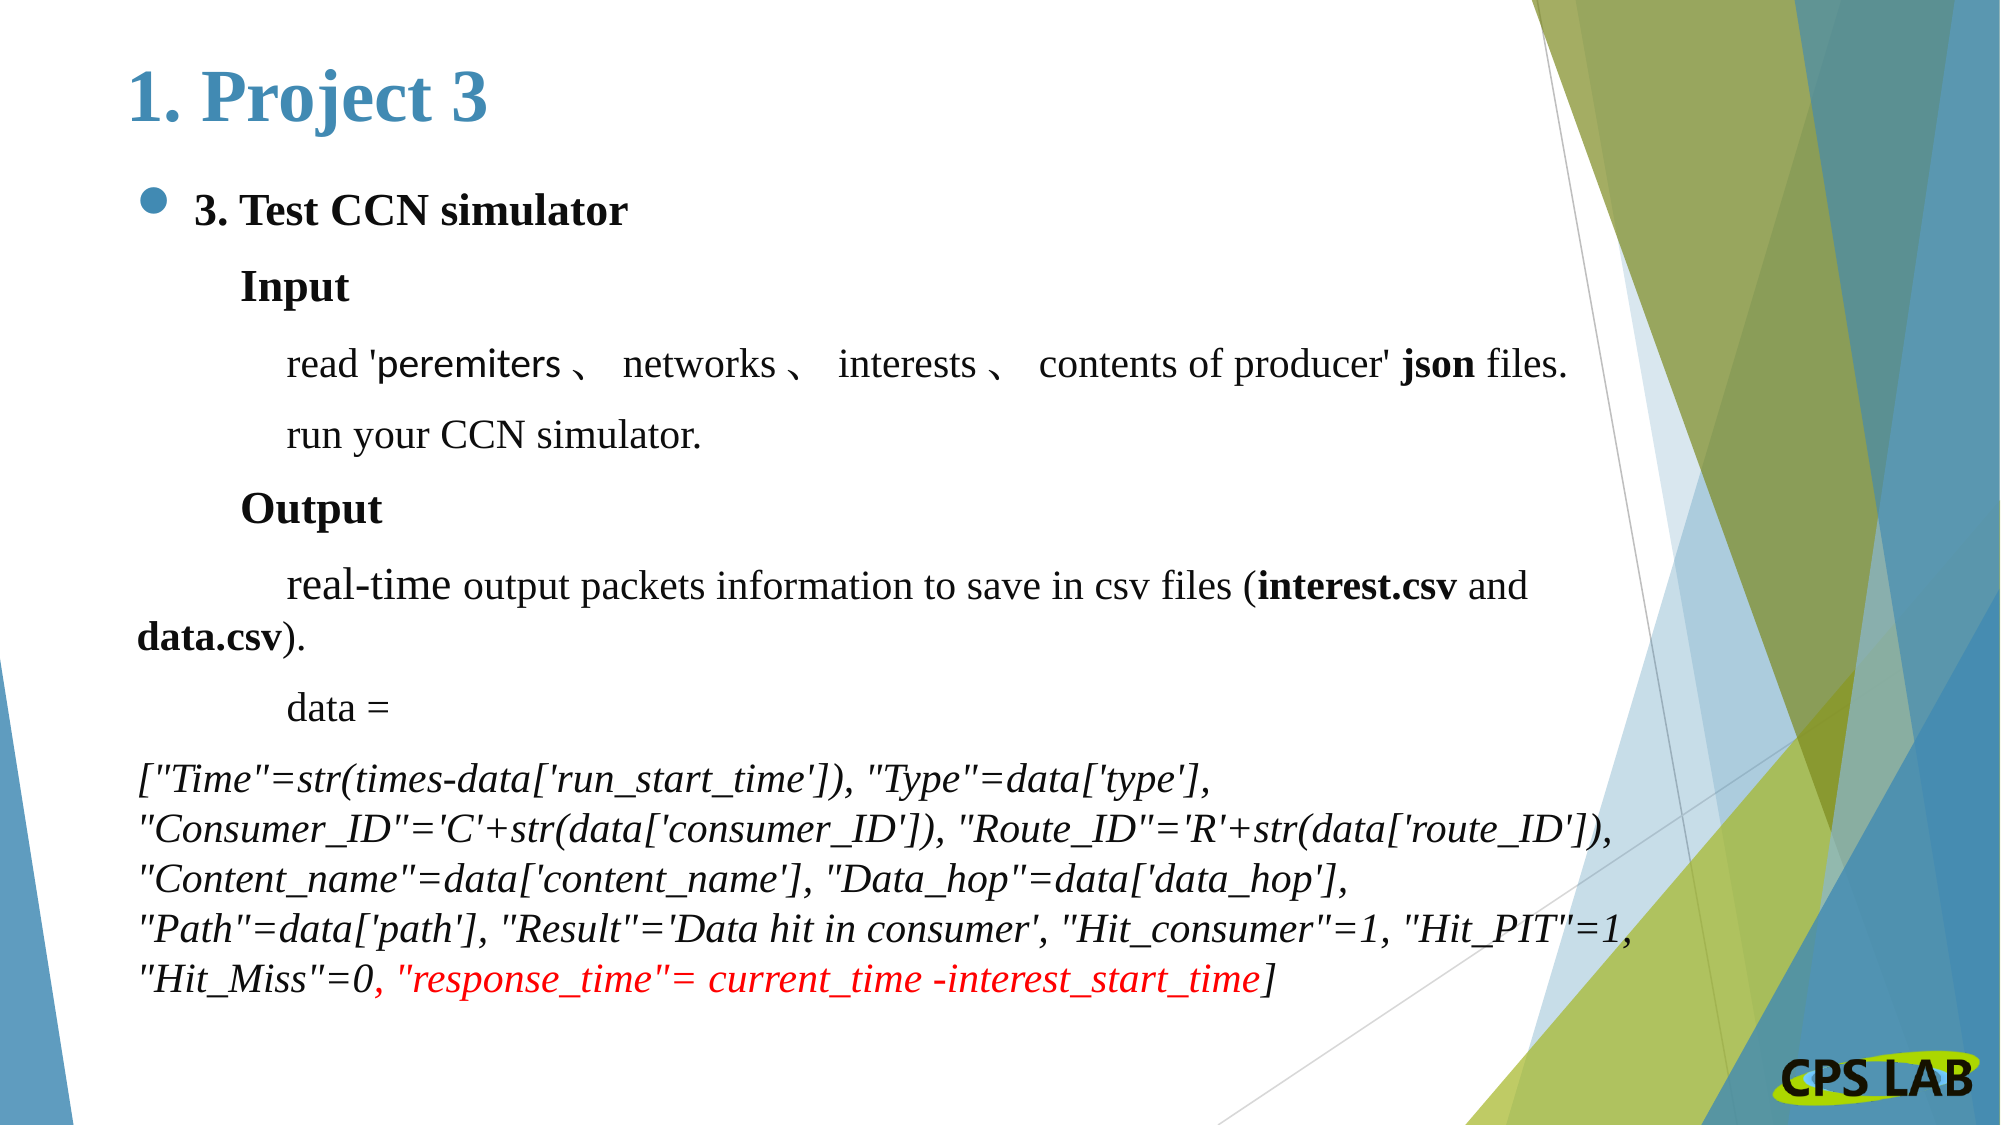

# 1. Project 3
3. Test CCN simulator
         Input
         	read 'peremiters、networks、interests、contents of producer' json files.
         	run your CCN simulator.
         Output
         	real-time output packets information to save in csv files (interest.csv and data.csv).
	data =
["Time"=str(times-data['run_start_time']), "Type"=data['type'], "Consumer_ID"='C'+str(data['consumer_ID']), "Route_ID"='R'+str(data['route_ID']), "Content_name"=data['content_name'], "Data_hop"=data['data_hop'], "Path"=data['path'], "Result"='Data hit in consumer', "Hit_consumer"=1, "Hit_PIT"=1, "Hit_Miss"=0, "response_time"= current_time -interest_start_time]